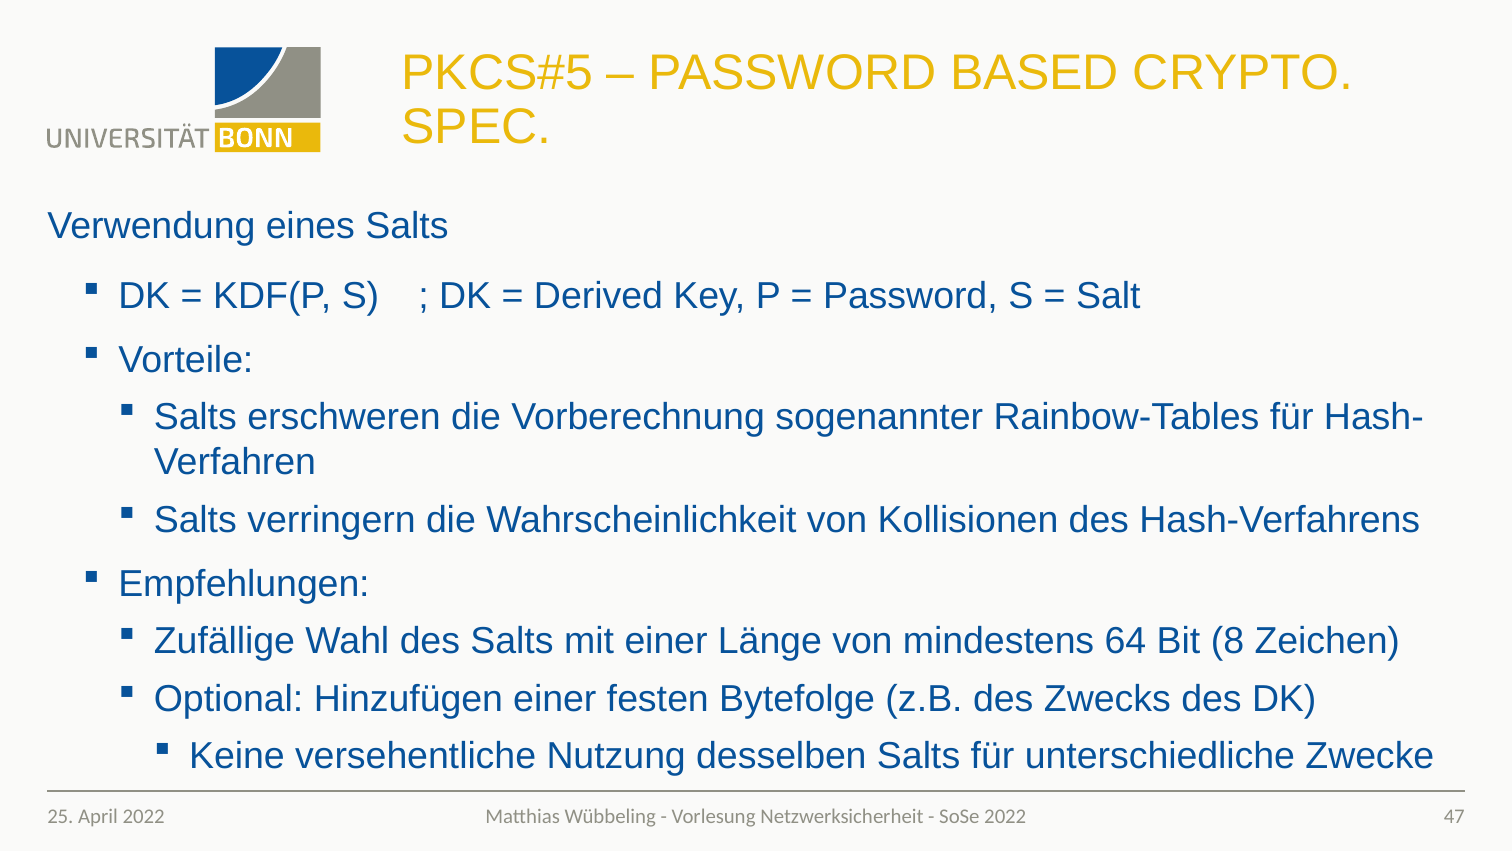

# PKCS#5 – Password based Crypto. Spec.
Verwendung eines Salts
DK = KDF(P, S)	; DK = Derived Key, P = Password, S = Salt
Vorteile:
Salts erschweren die Vorberechnung sogenannter Rainbow-Tables für Hash-Verfahren
Salts verringern die Wahrscheinlichkeit von Kollisionen des Hash-Verfahrens
Empfehlungen:
Zufällige Wahl des Salts mit einer Länge von mindestens 64 Bit (8 Zeichen)
Optional: Hinzufügen einer festen Bytefolge (z.B. des Zwecks des DK)
Keine versehentliche Nutzung desselben Salts für unterschiedliche Zwecke

25. April 2022
47
Matthias Wübbeling - Vorlesung Netzwerksicherheit - SoSe 2022